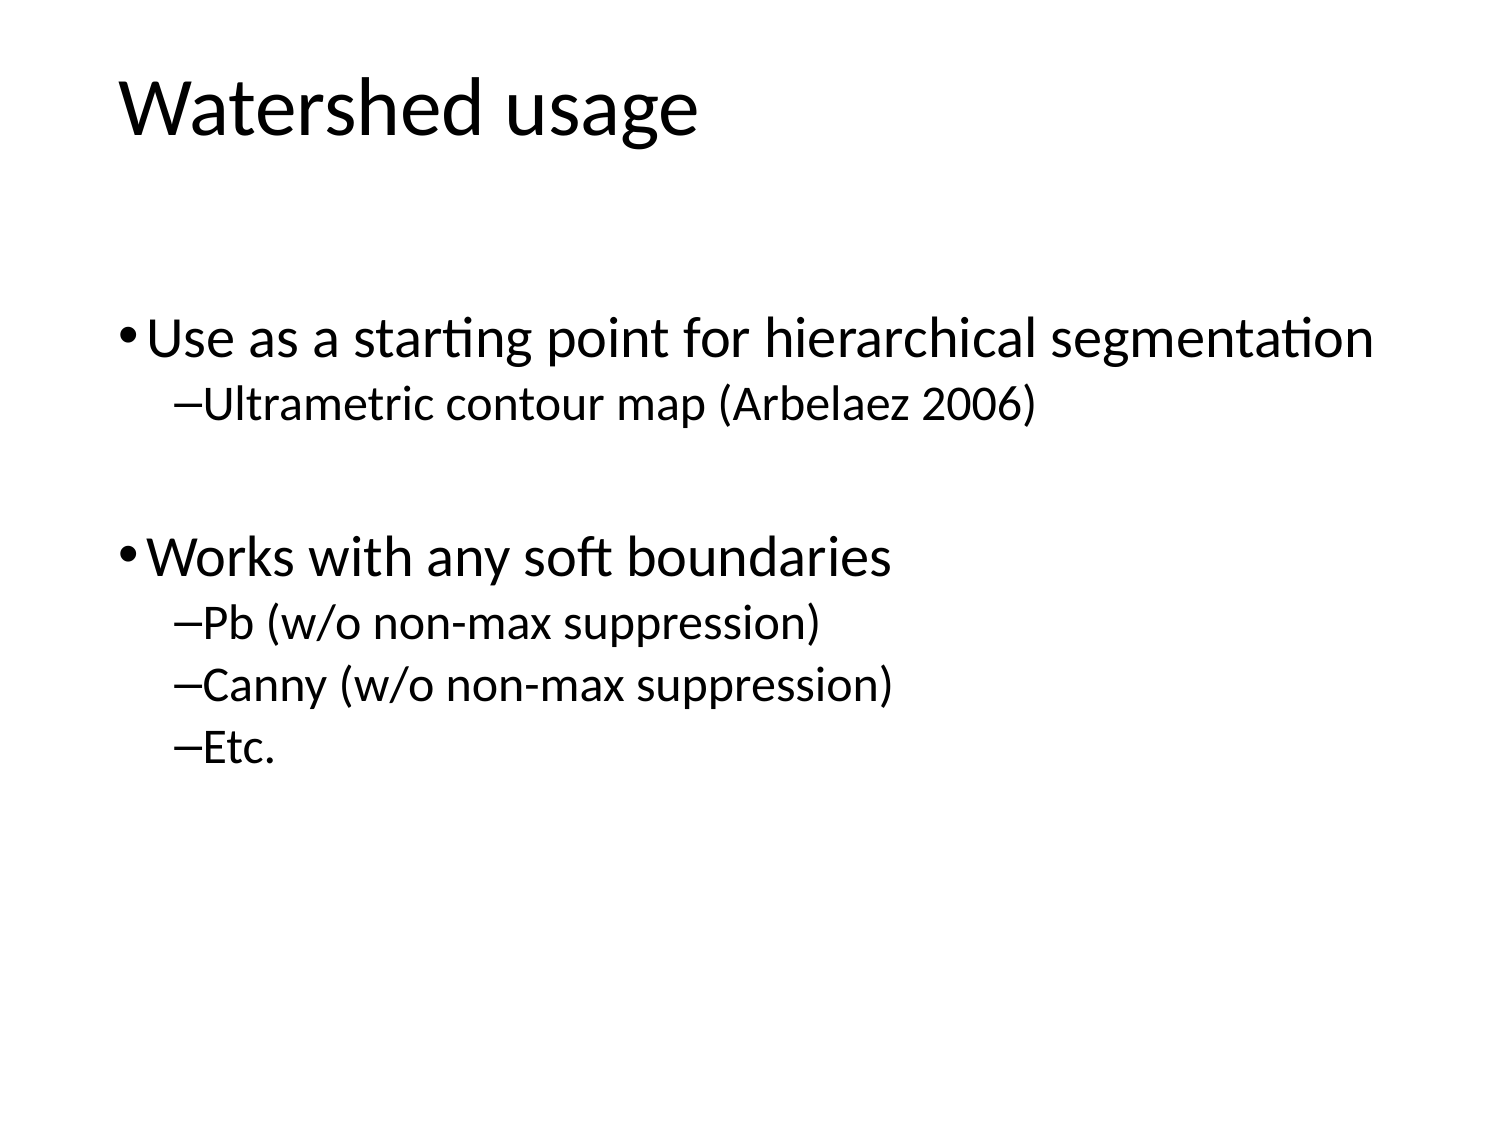

# Watershed usage
Use as a starting point for hierarchical segmentation
Ultrametric contour map (Arbelaez 2006)

Works with any soft boundaries
Pb (w/o non-max suppression)
Canny (w/o non-max suppression)
Etc.